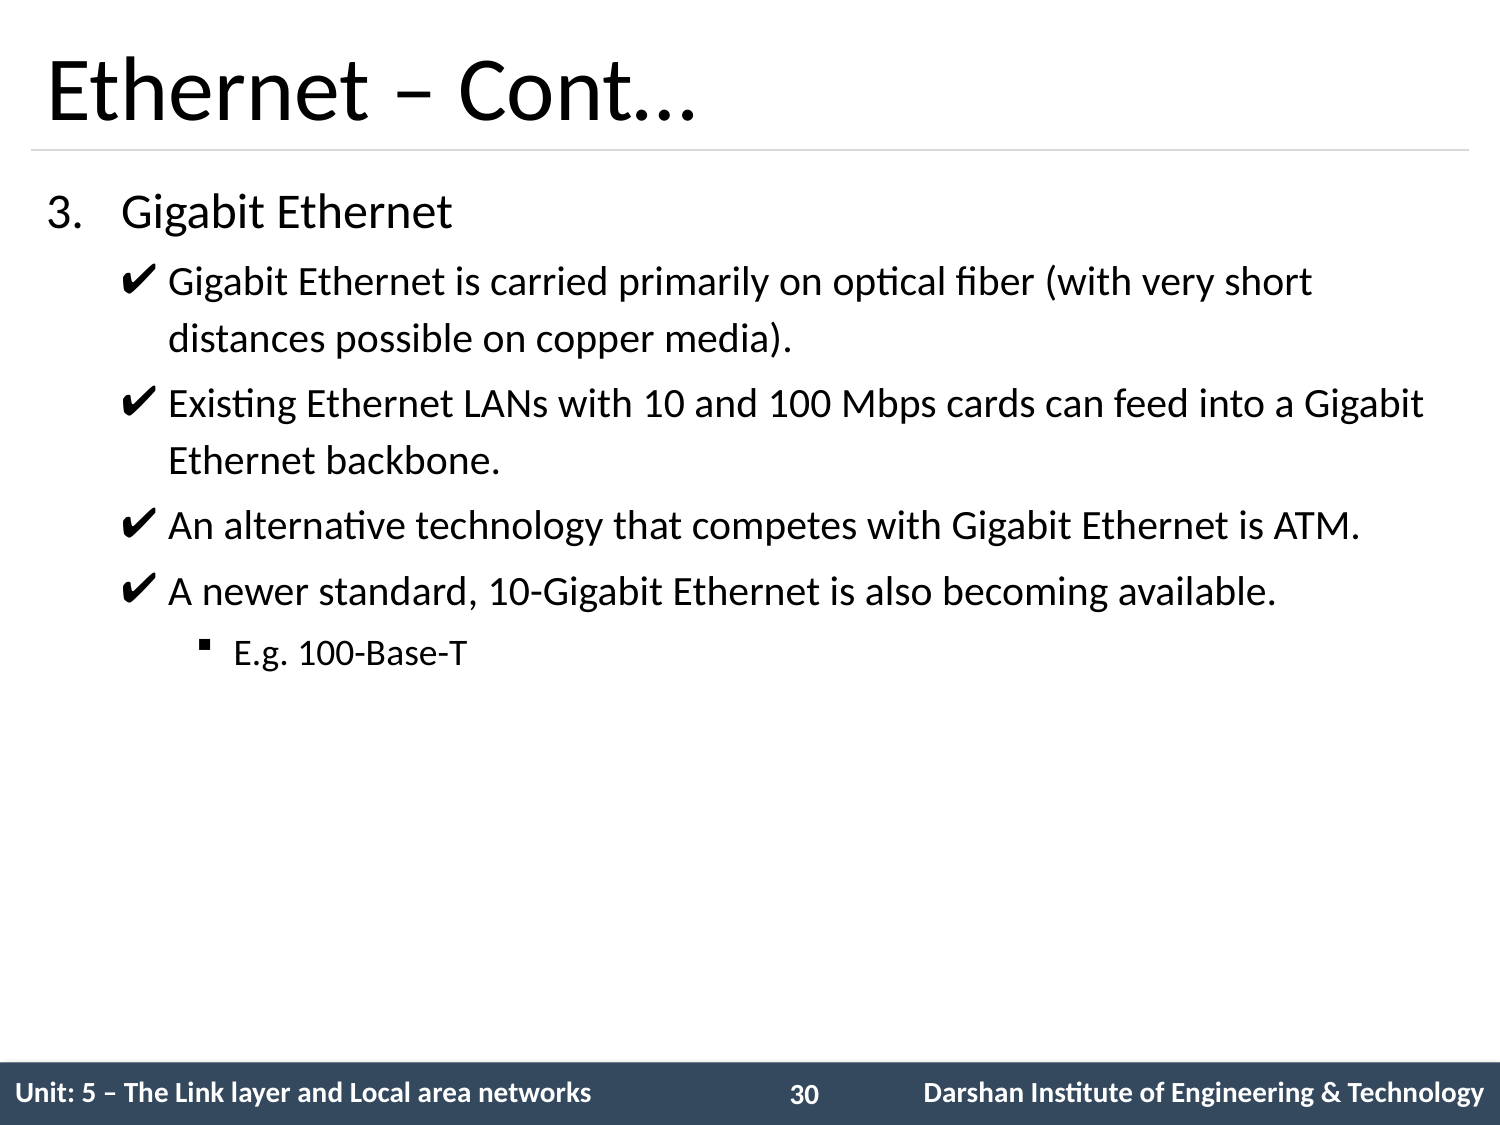

# Ethernet – Cont…
Gigabit Ethernet
Gigabit Ethernet is carried primarily on optical fiber (with very short distances possible on copper media).
Existing Ethernet LANs with 10 and 100 Mbps cards can feed into a Gigabit Ethernet backbone.
An alternative technology that competes with Gigabit Ethernet is ATM.
A newer standard, 10-Gigabit Ethernet is also becoming available.
E.g. 100-Base-T